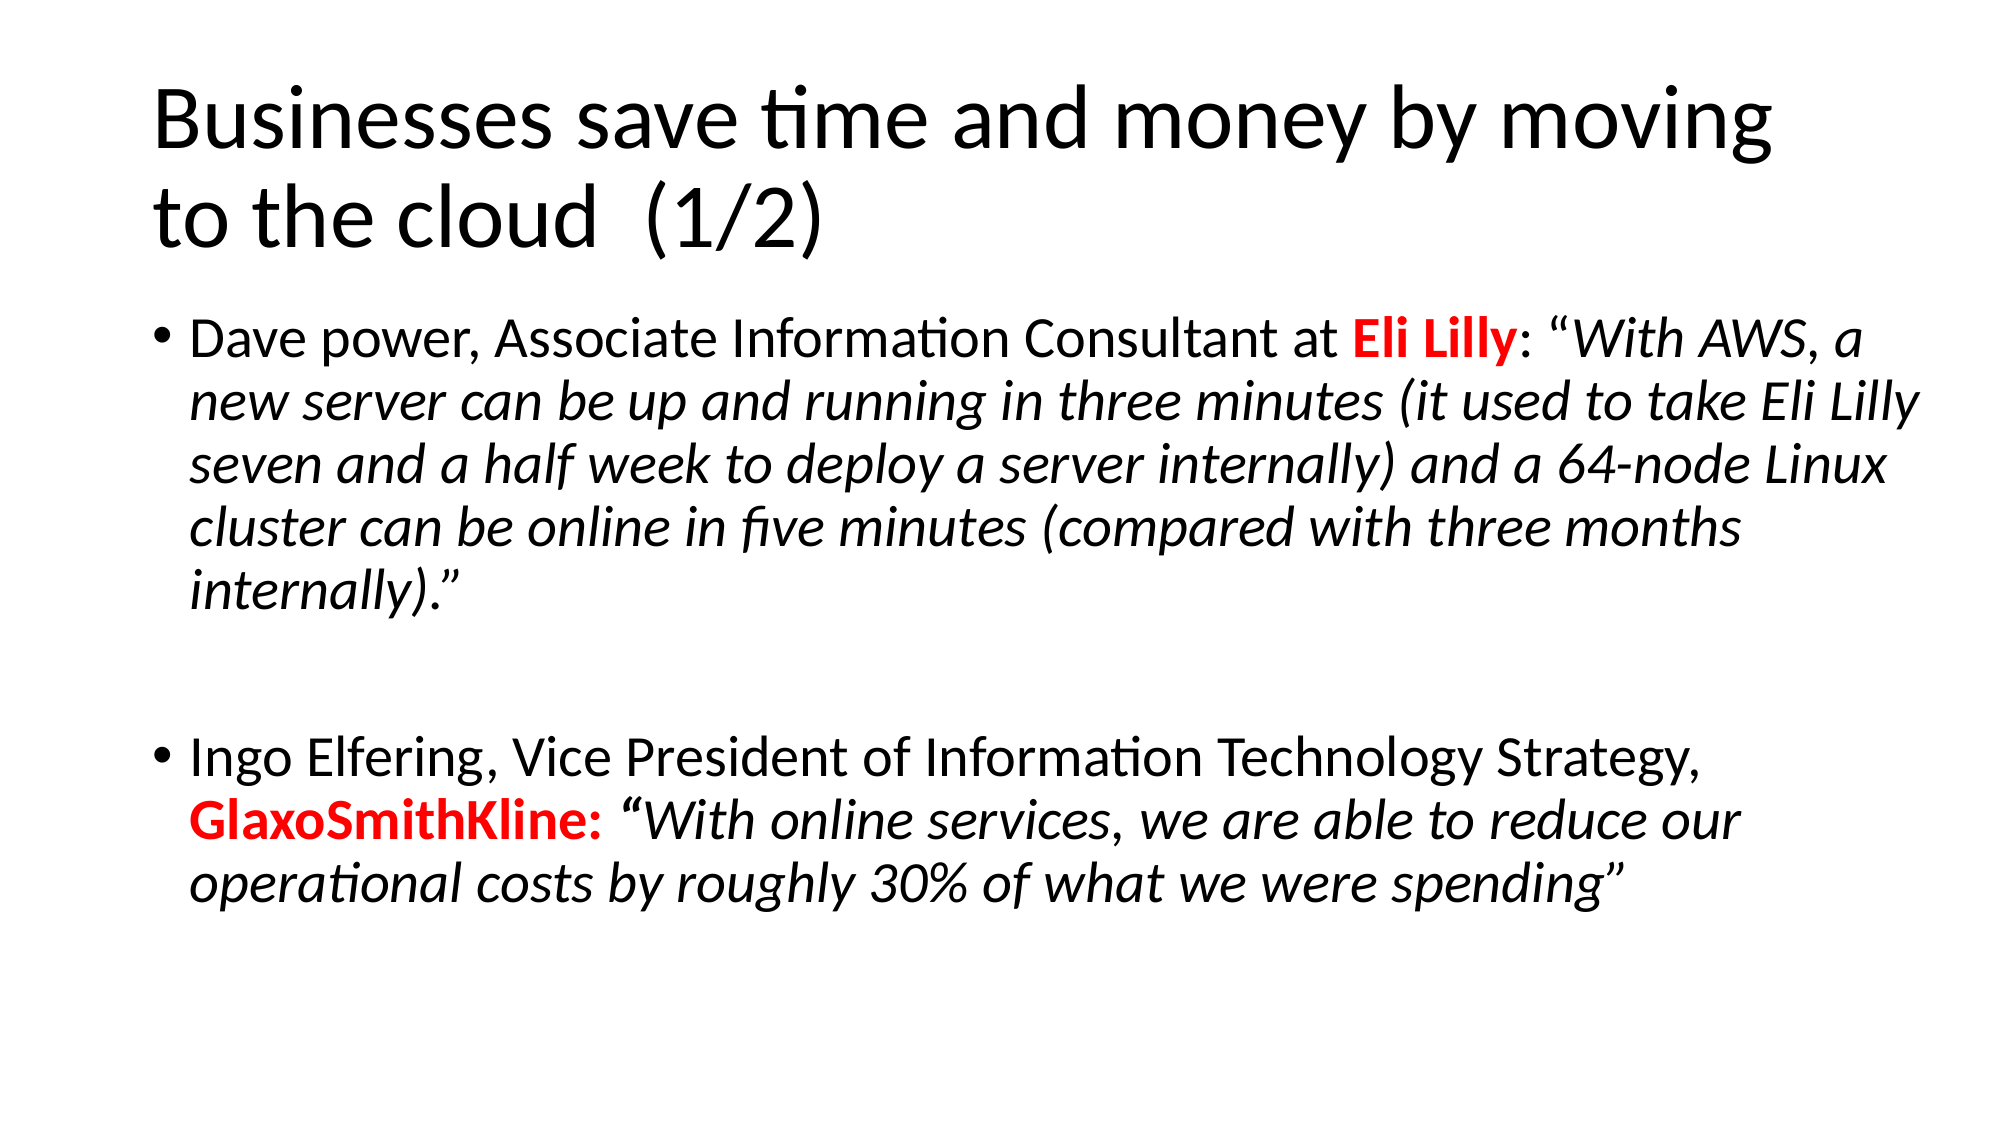

# Businesses save time and money by moving to the cloud  (1/2)
Dave power, Associate Information Consultant at Eli Lilly: “With AWS, a new server can be up and running in three minutes (it used to take Eli Lilly seven and a half week to deploy a server internally) and a 64-node Linux cluster can be online in five minutes (compared with three months internally).”

Ingo Elfering, Vice President of Information Technology Strategy, GlaxoSmithKline: “With online services, we are able to reduce our operational costs by roughly 30% of what we were spending”
92